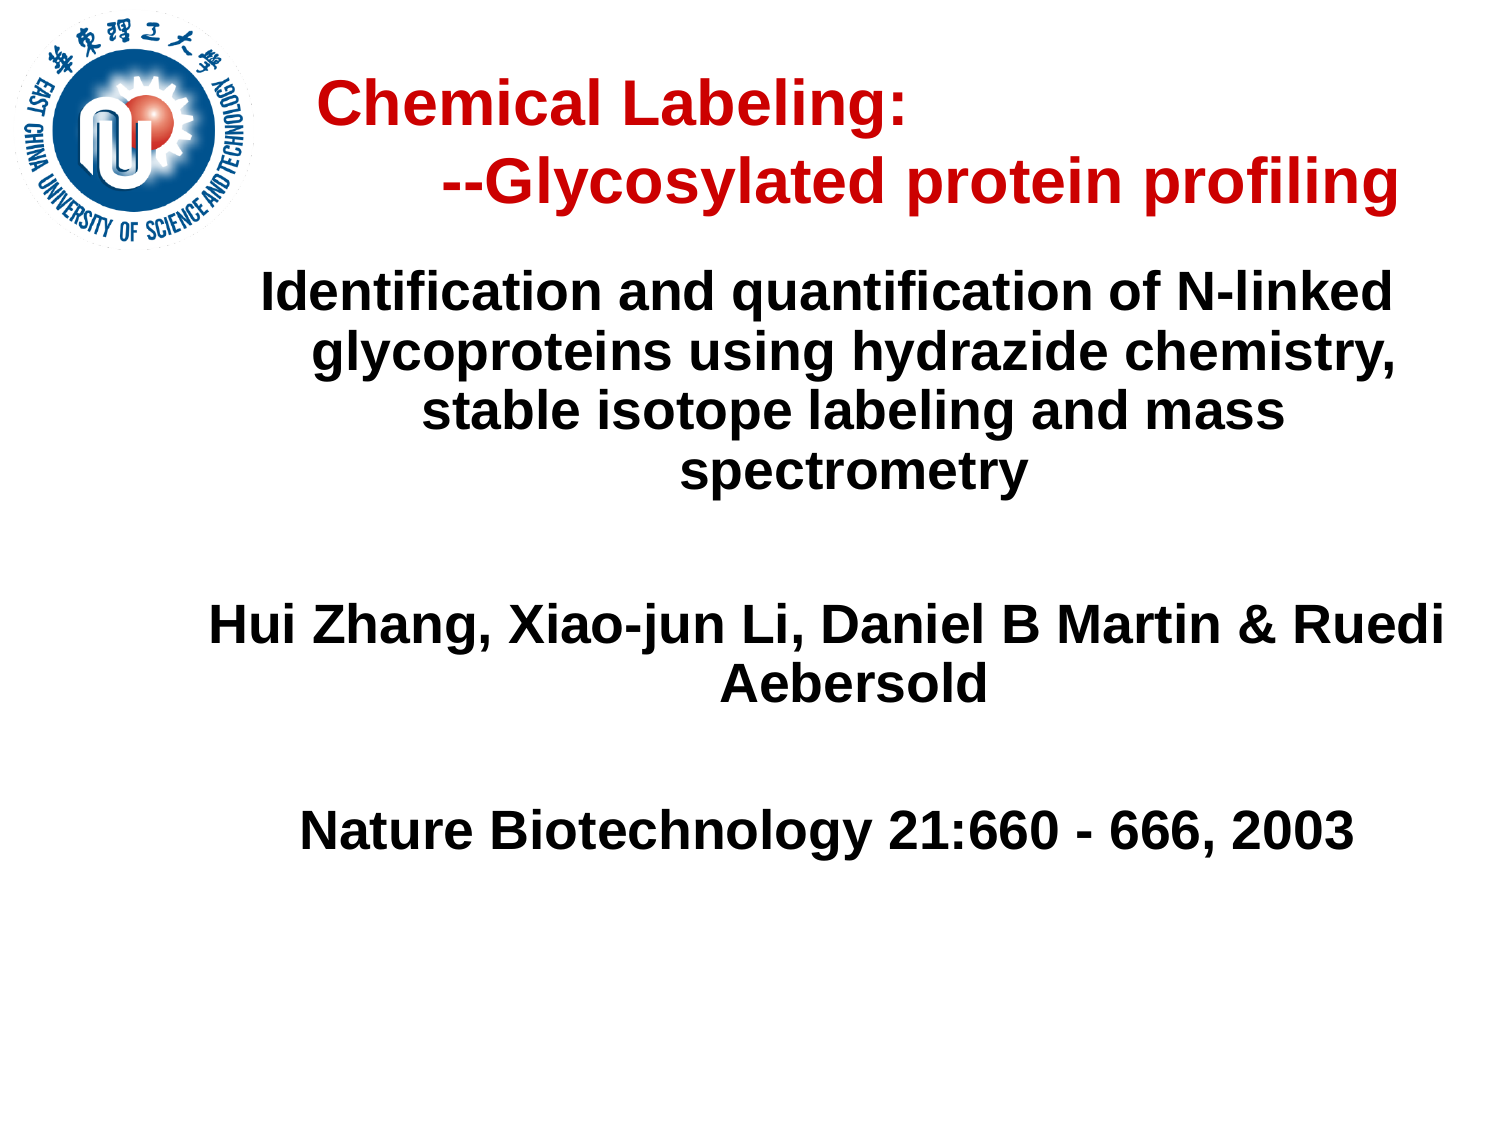

Chemical Labeling:
       --Glycosylated protein profiling
Identification and quantification of N-linked glycoproteins using hydrazide chemistry, stable isotope labeling and mass spectrometry
Hui Zhang, Xiao-jun Li, Daniel B Martin & Ruedi Aebersold
Nature Biotechnology 21:660 - 666, 2003